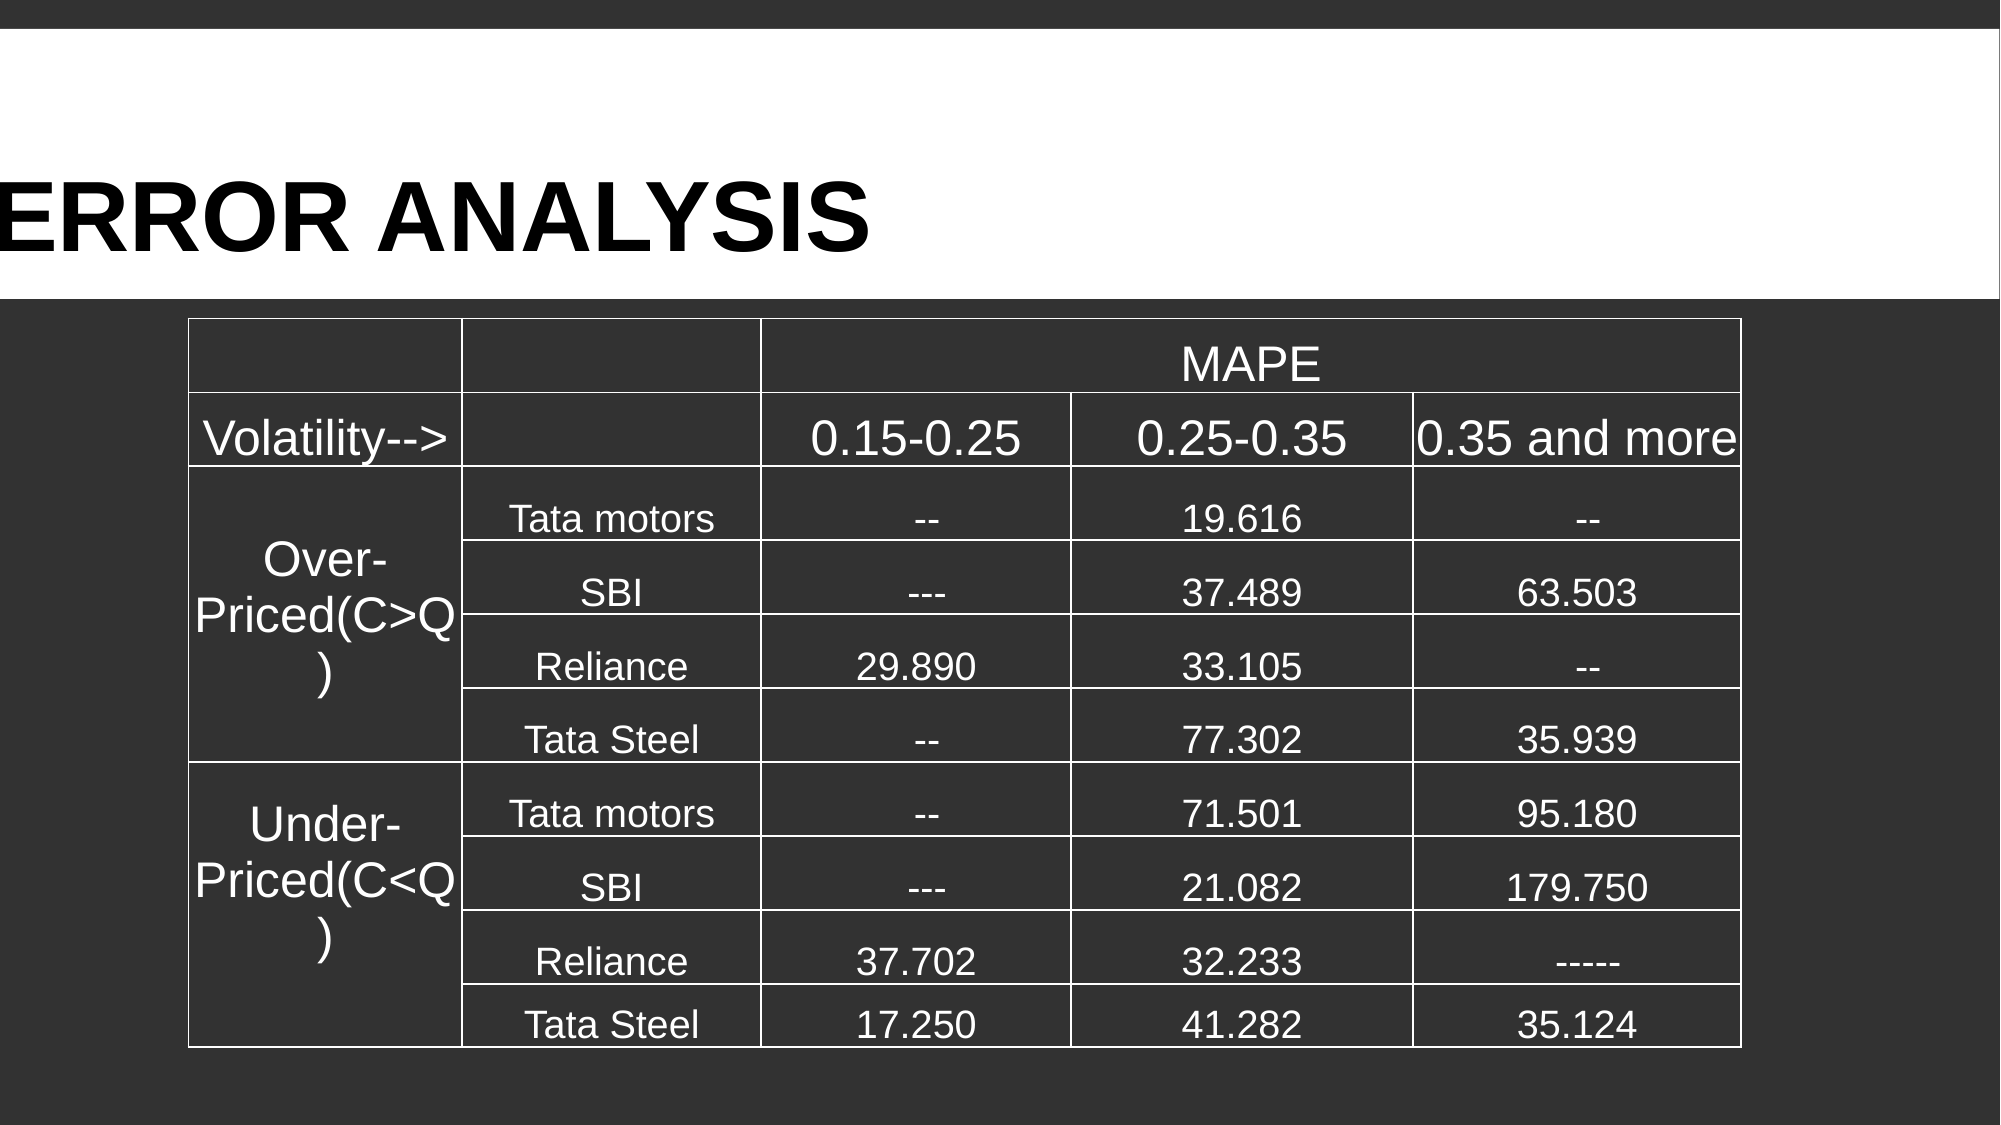

ERROR ANALYSIS

|  |  | MAPE |  |  |
| --- | --- | --- | --- | --- |
| Volatility--> |  | 0.15-0.25 | 0.25-0.35 | 0.35 and more |
| Over-Priced(C>Q) | Tata motors | -- | 19.616 | -- |
|  | SBI | --- | 37.489 | 63.503 |
|  | Reliance | 29.890 | 33.105 | -- |
|  | Tata Steel | -- | 77.302 | 35.939 |
| Under-Priced(C<Q) | Tata motors | -- | 71.501 | 95.180 |
|  | SBI | --- | 21.082 | 179.750 |
|  | Reliance | 37.702 | 32.233 | ----- |
|  | Tata Steel | 17.250 | 41.282 | 35.124 |